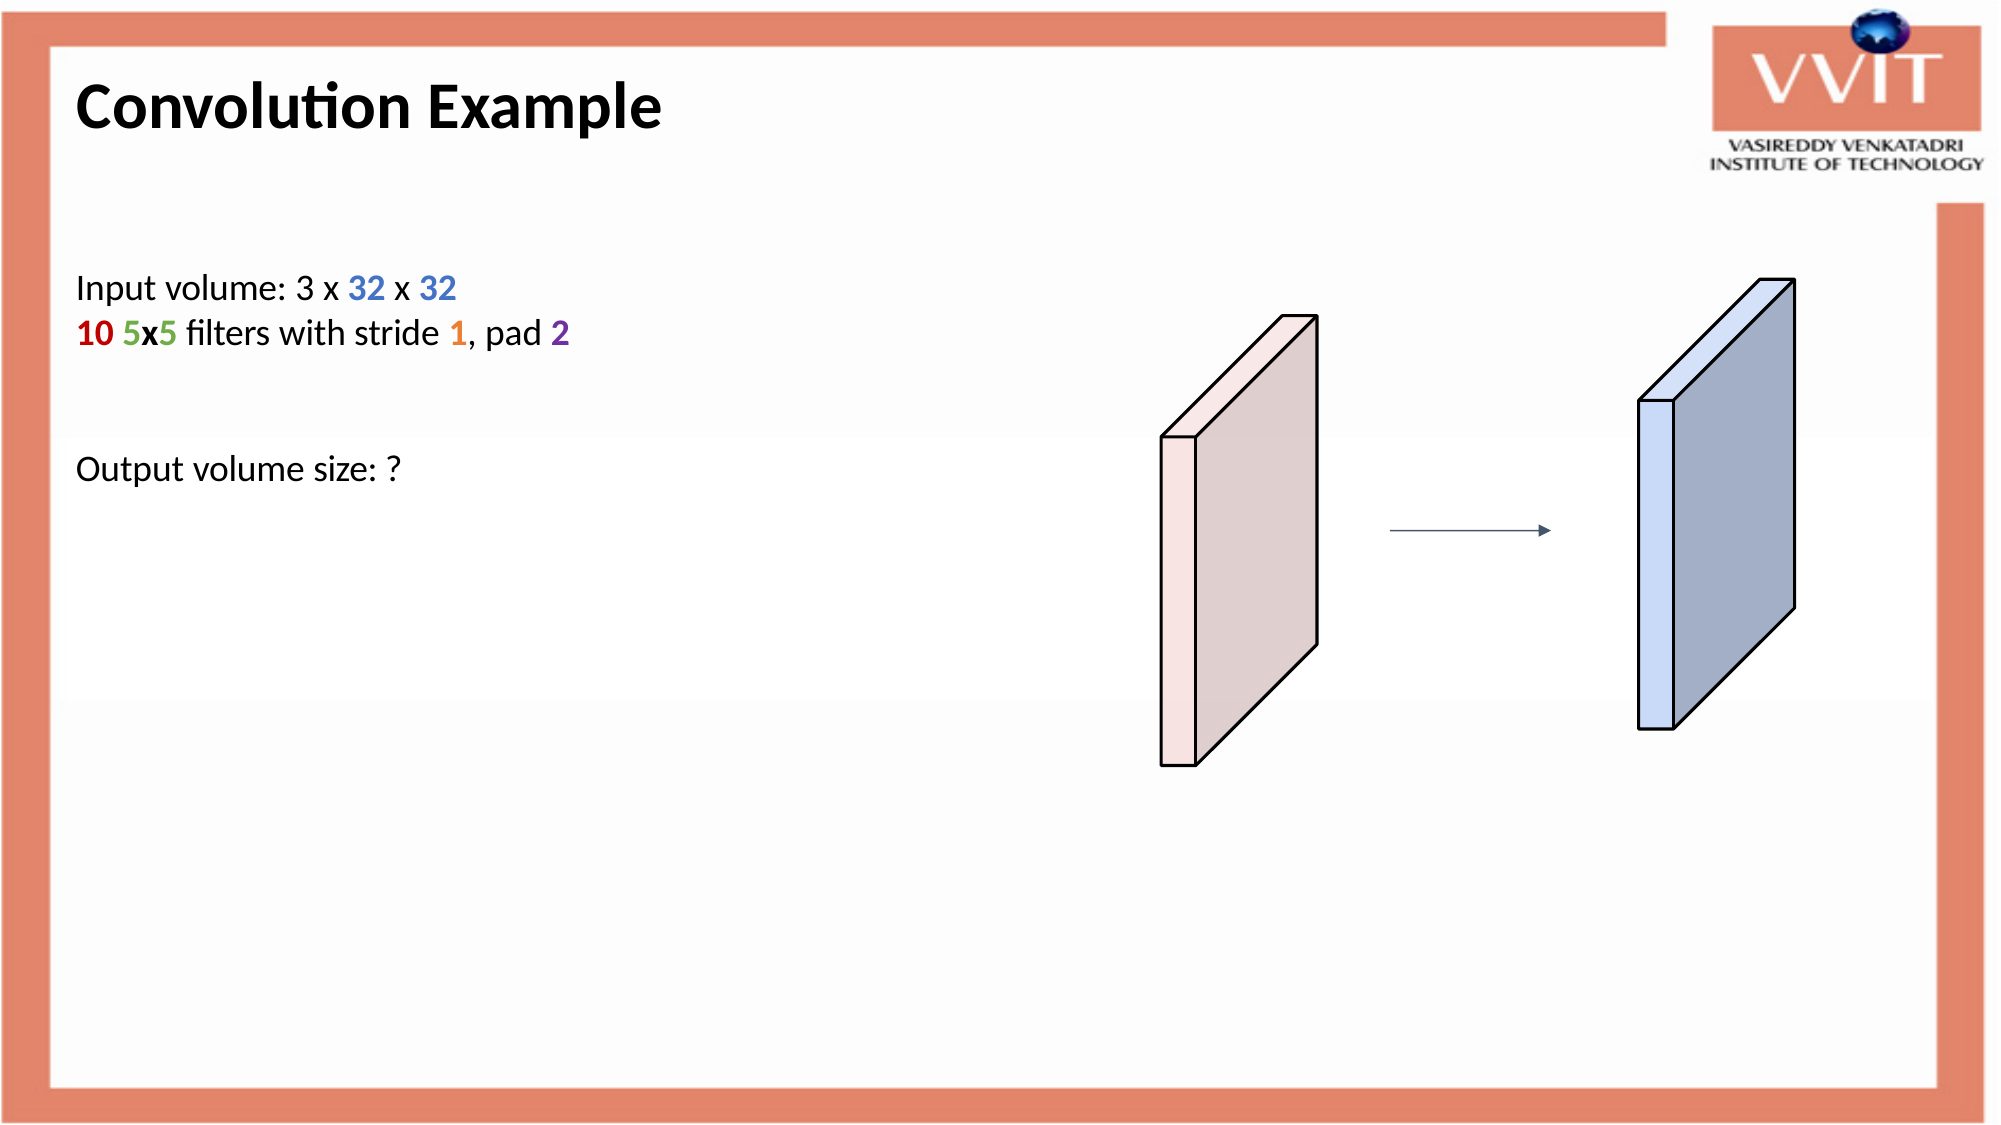

Convolution Example
Input volume: 3 x 32 x 32
10 5x5 filters with stride 1, pad 2

Output volume size: ?